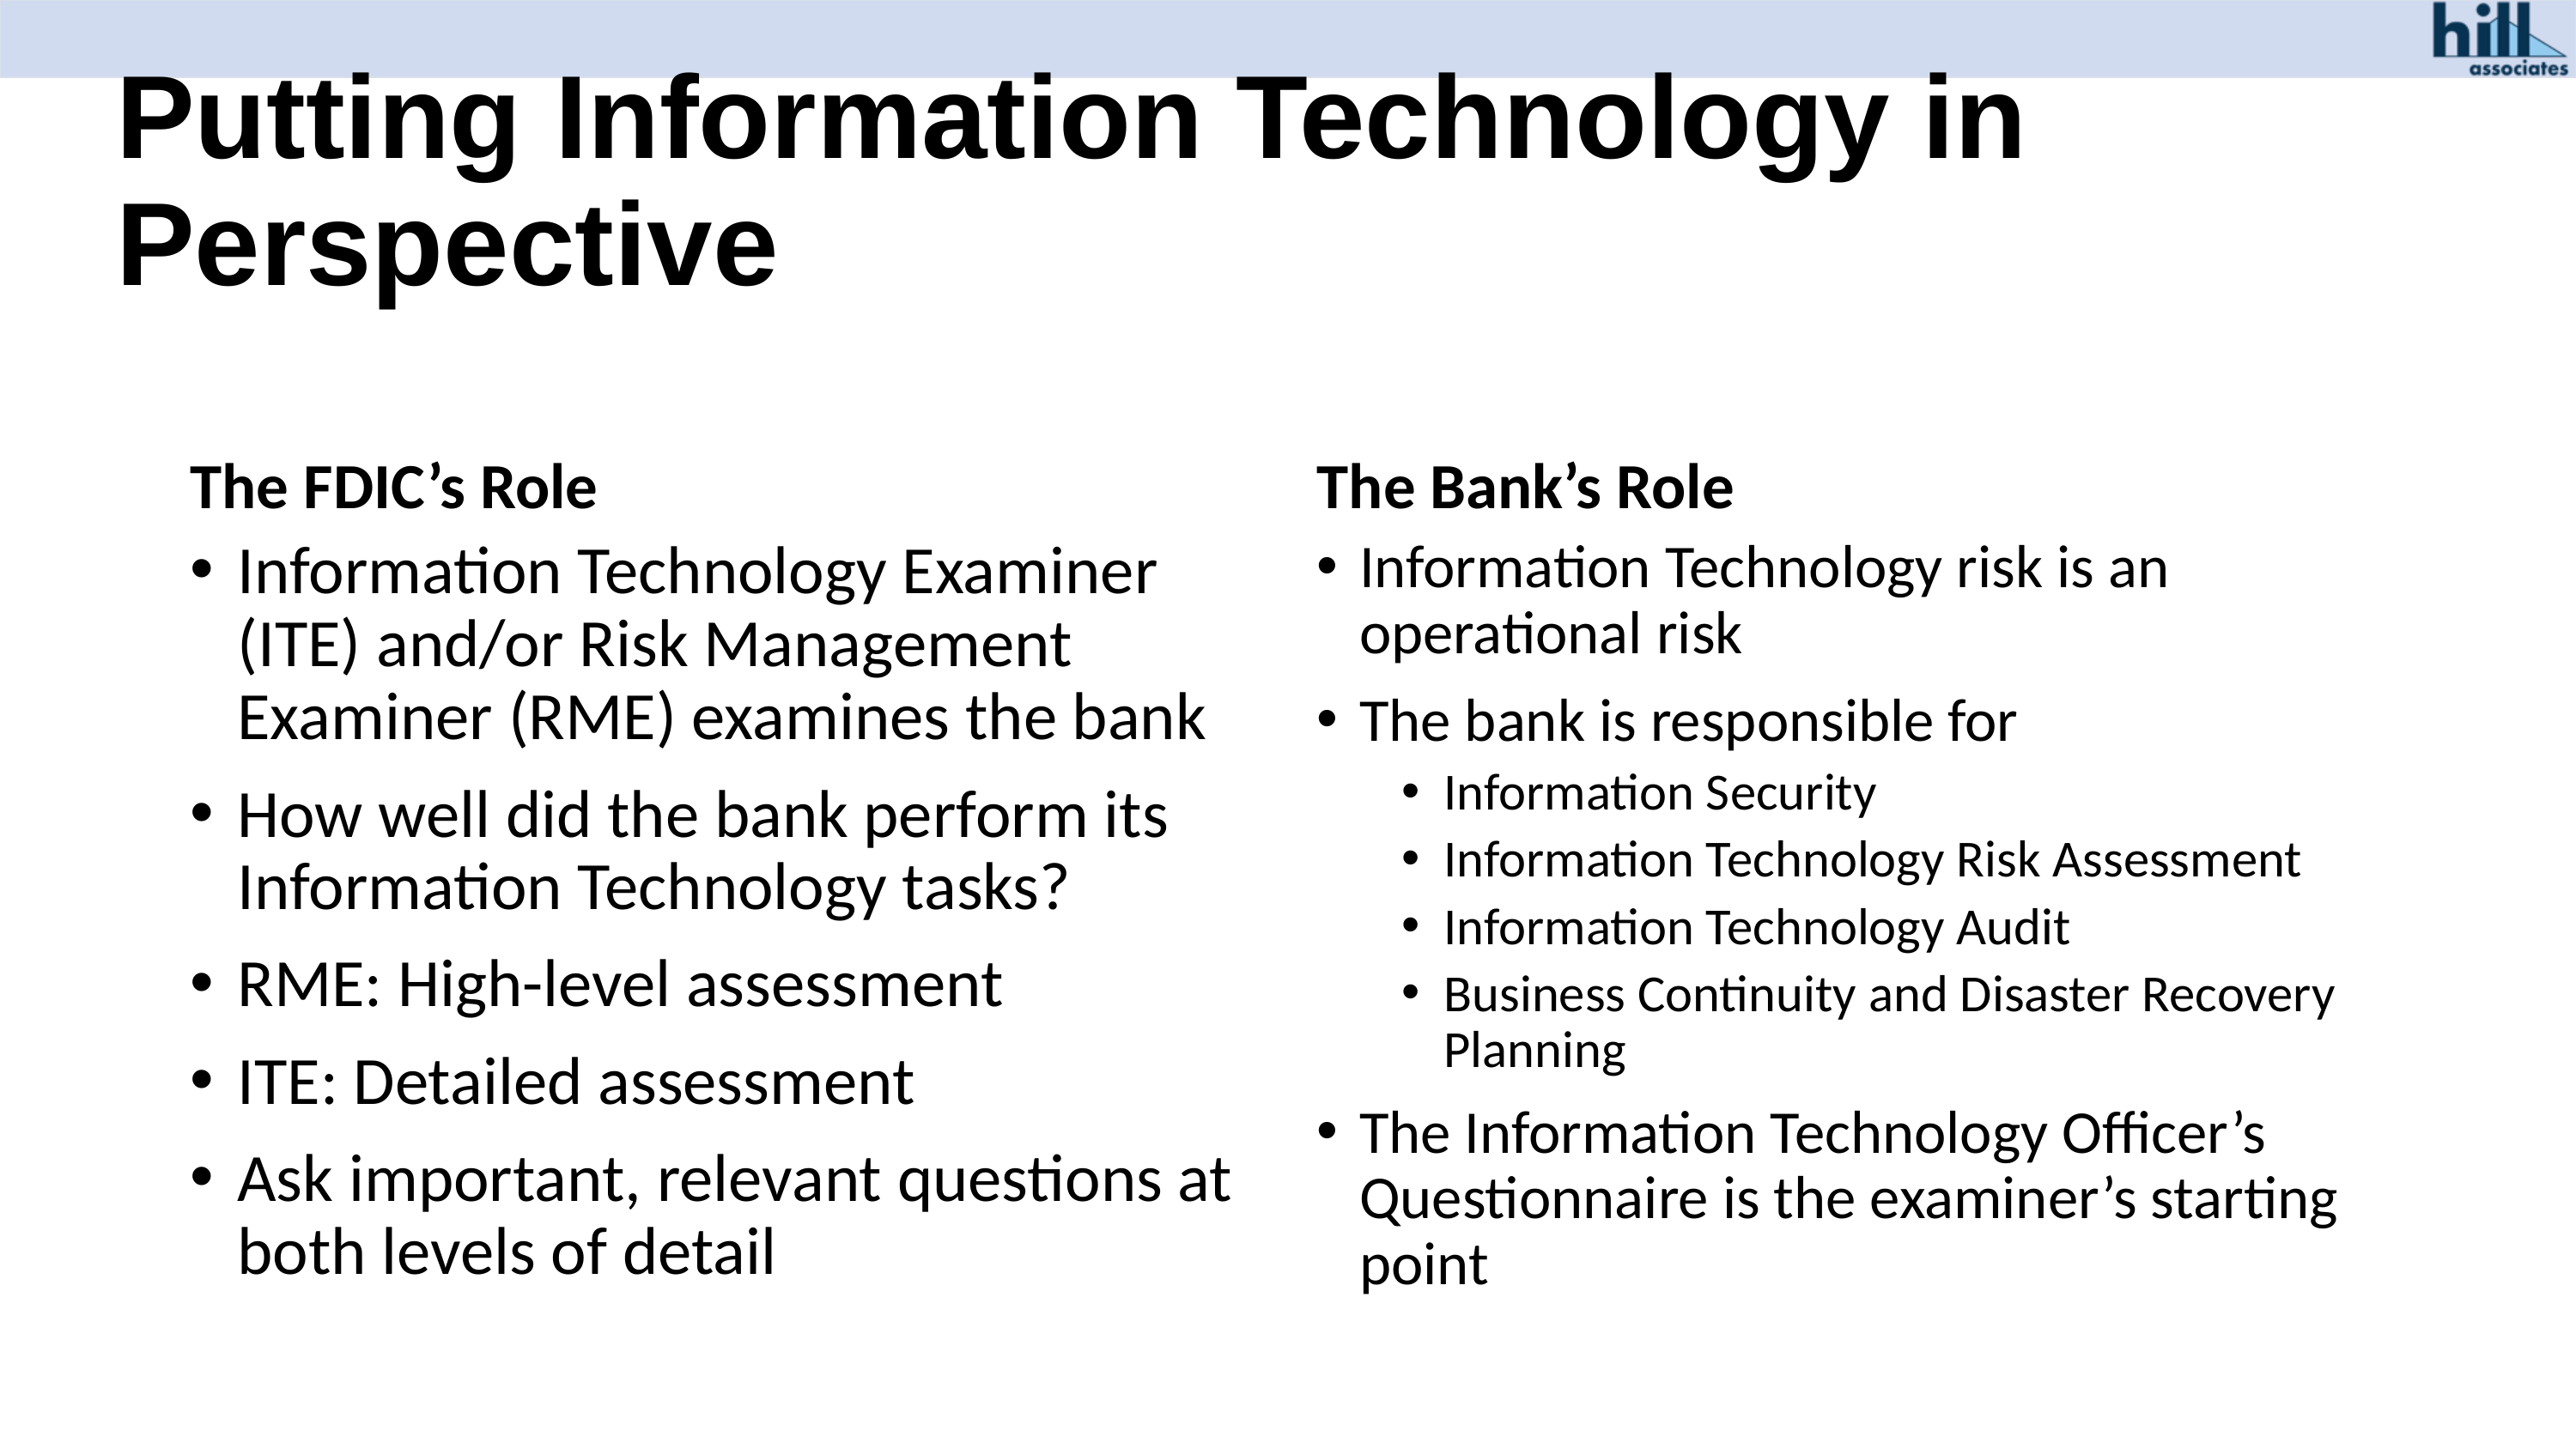

# Putting Information Technology in Perspective
The FDIC’s Role
The Bank’s Role
Information Technology Examiner (ITE) and/or Risk Management Examiner (RME) examines the bank
How well did the bank perform its Information Technology tasks?
RME: High-level assessment
ITE: Detailed assessment
Ask important, relevant questions at both levels of detail

Information Technology risk is an operational risk
The bank is responsible for
Information Security
Information Technology Risk Assessment
Information Technology Audit
Business Continuity and Disaster Recovery Planning
The Information Technology Officer’s Questionnaire is the examiner’s starting point